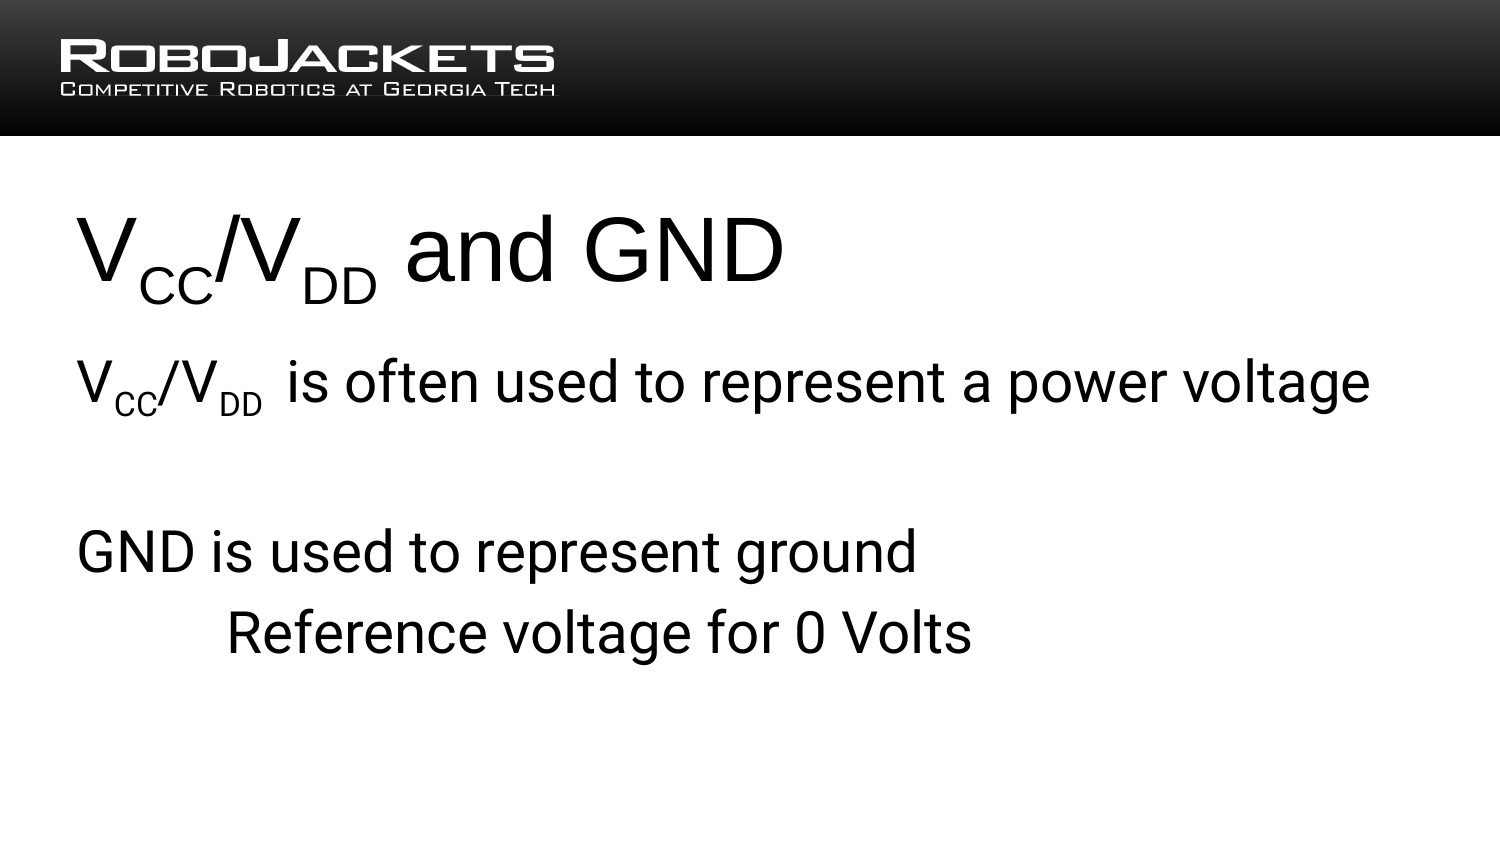

# VCC/VDD and GND
VCC/VDD  is often used to represent a power voltage

GND is used to represent ground
	Reference voltage for 0 Volts